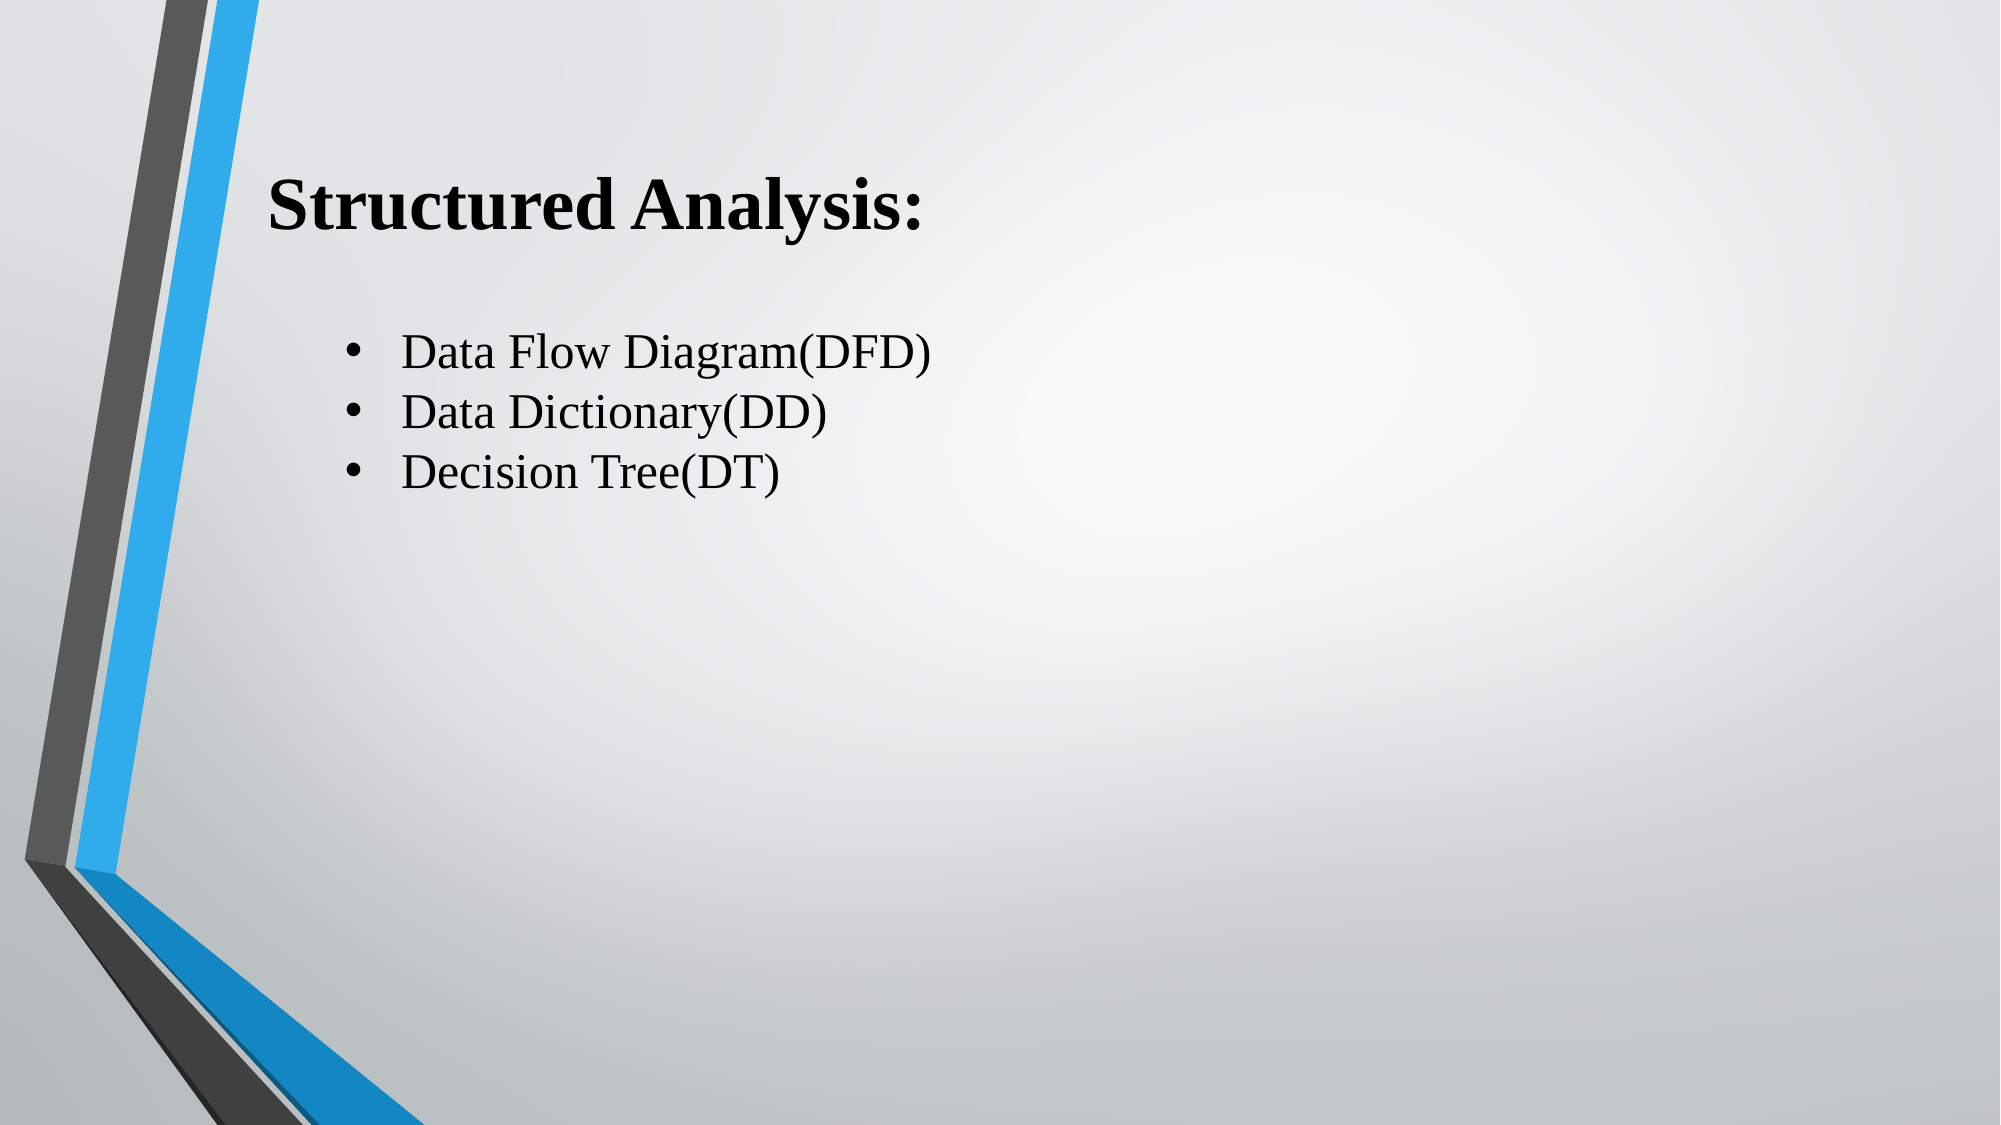

Structured Analysis:
Data Flow Diagram(DFD)
Data Dictionary(DD)
Decision Tree(DT)